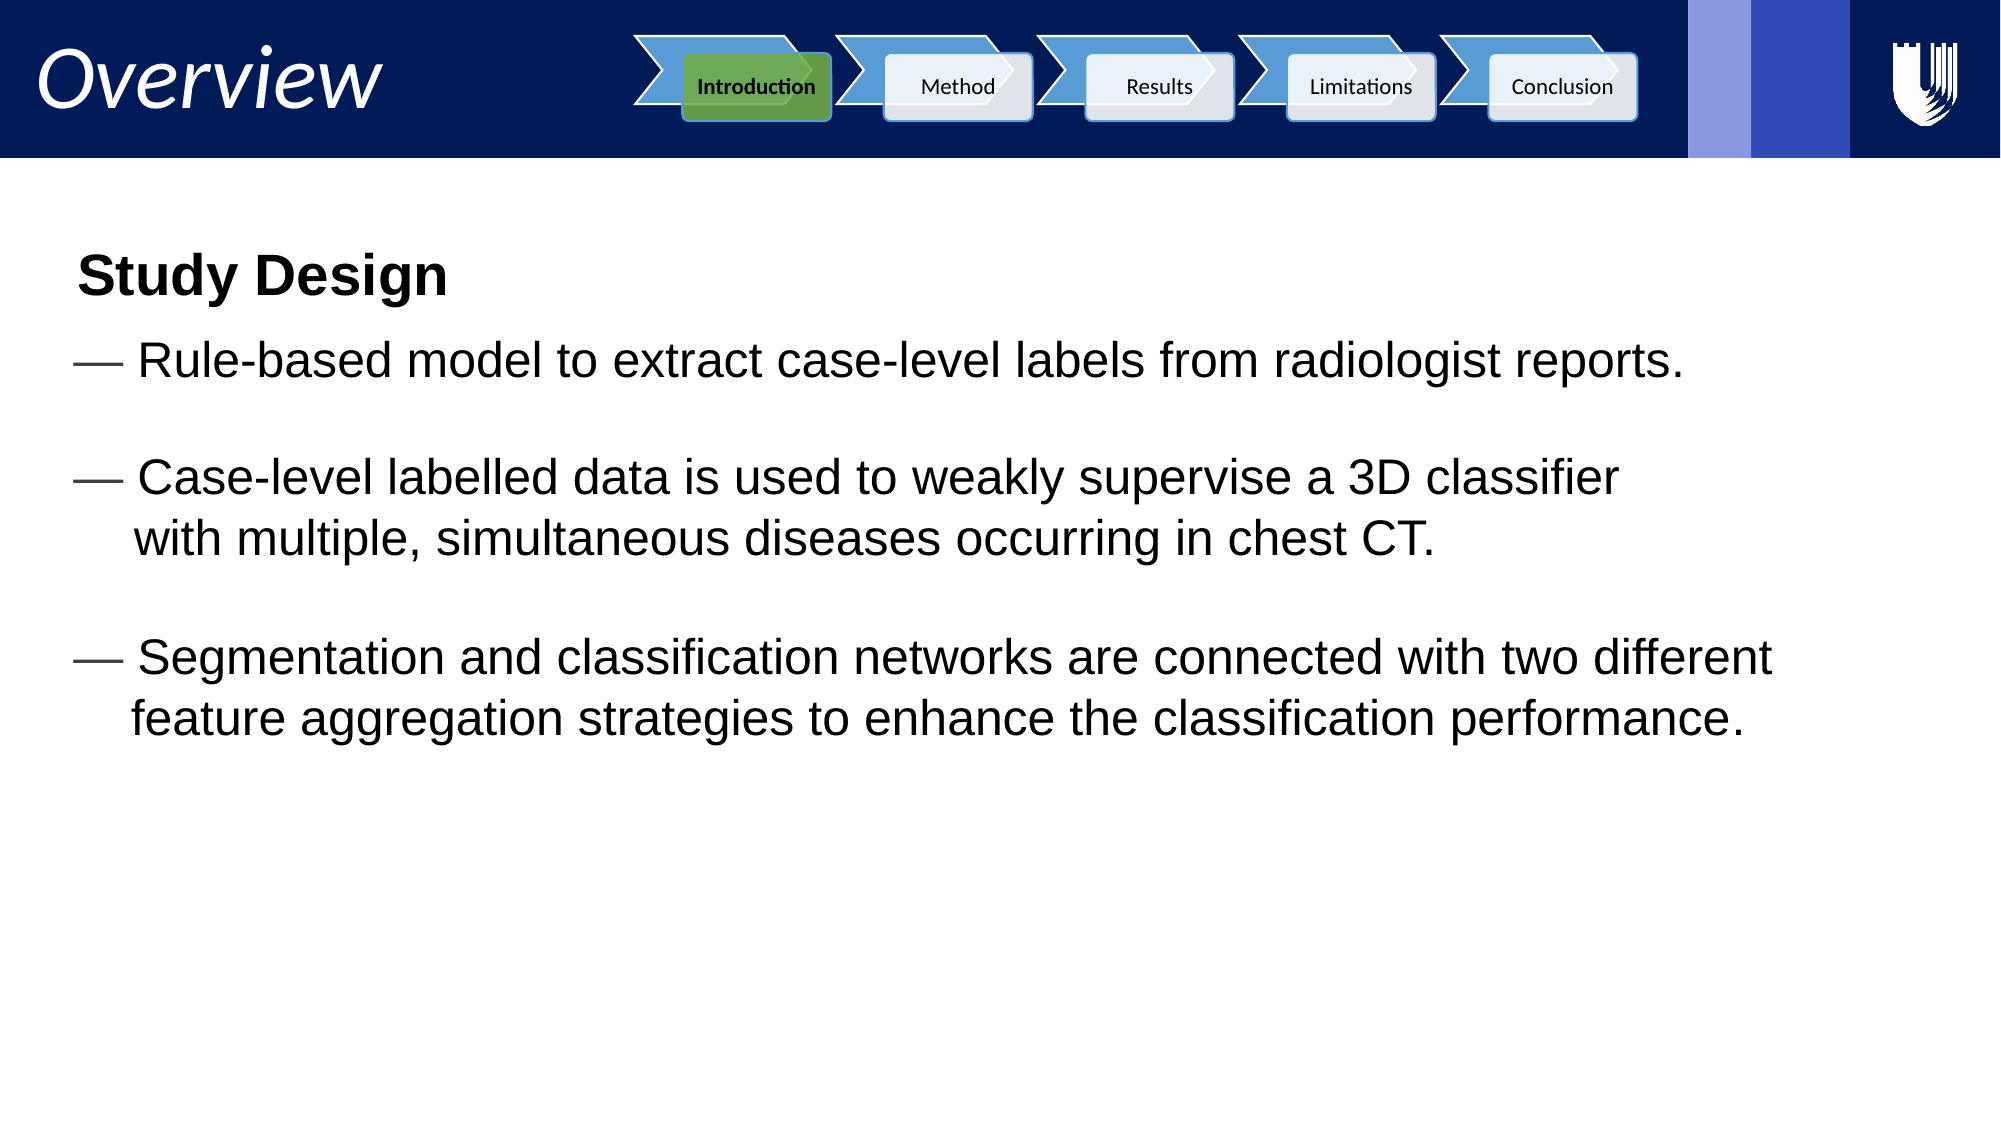

# Overview

Introduction
Method
Results
Limitations
Conclusion
Study Design
— Rule-based model to extract case-level labels from radiologist reports.
— Case-level labelled data is used to weakly supervise a 3D classifier
    with multiple, simultaneous diseases occurring in chest CT.
— Segmentation and classification networks are connected with two different
    feature aggregation strategies to enhance the classification performance.